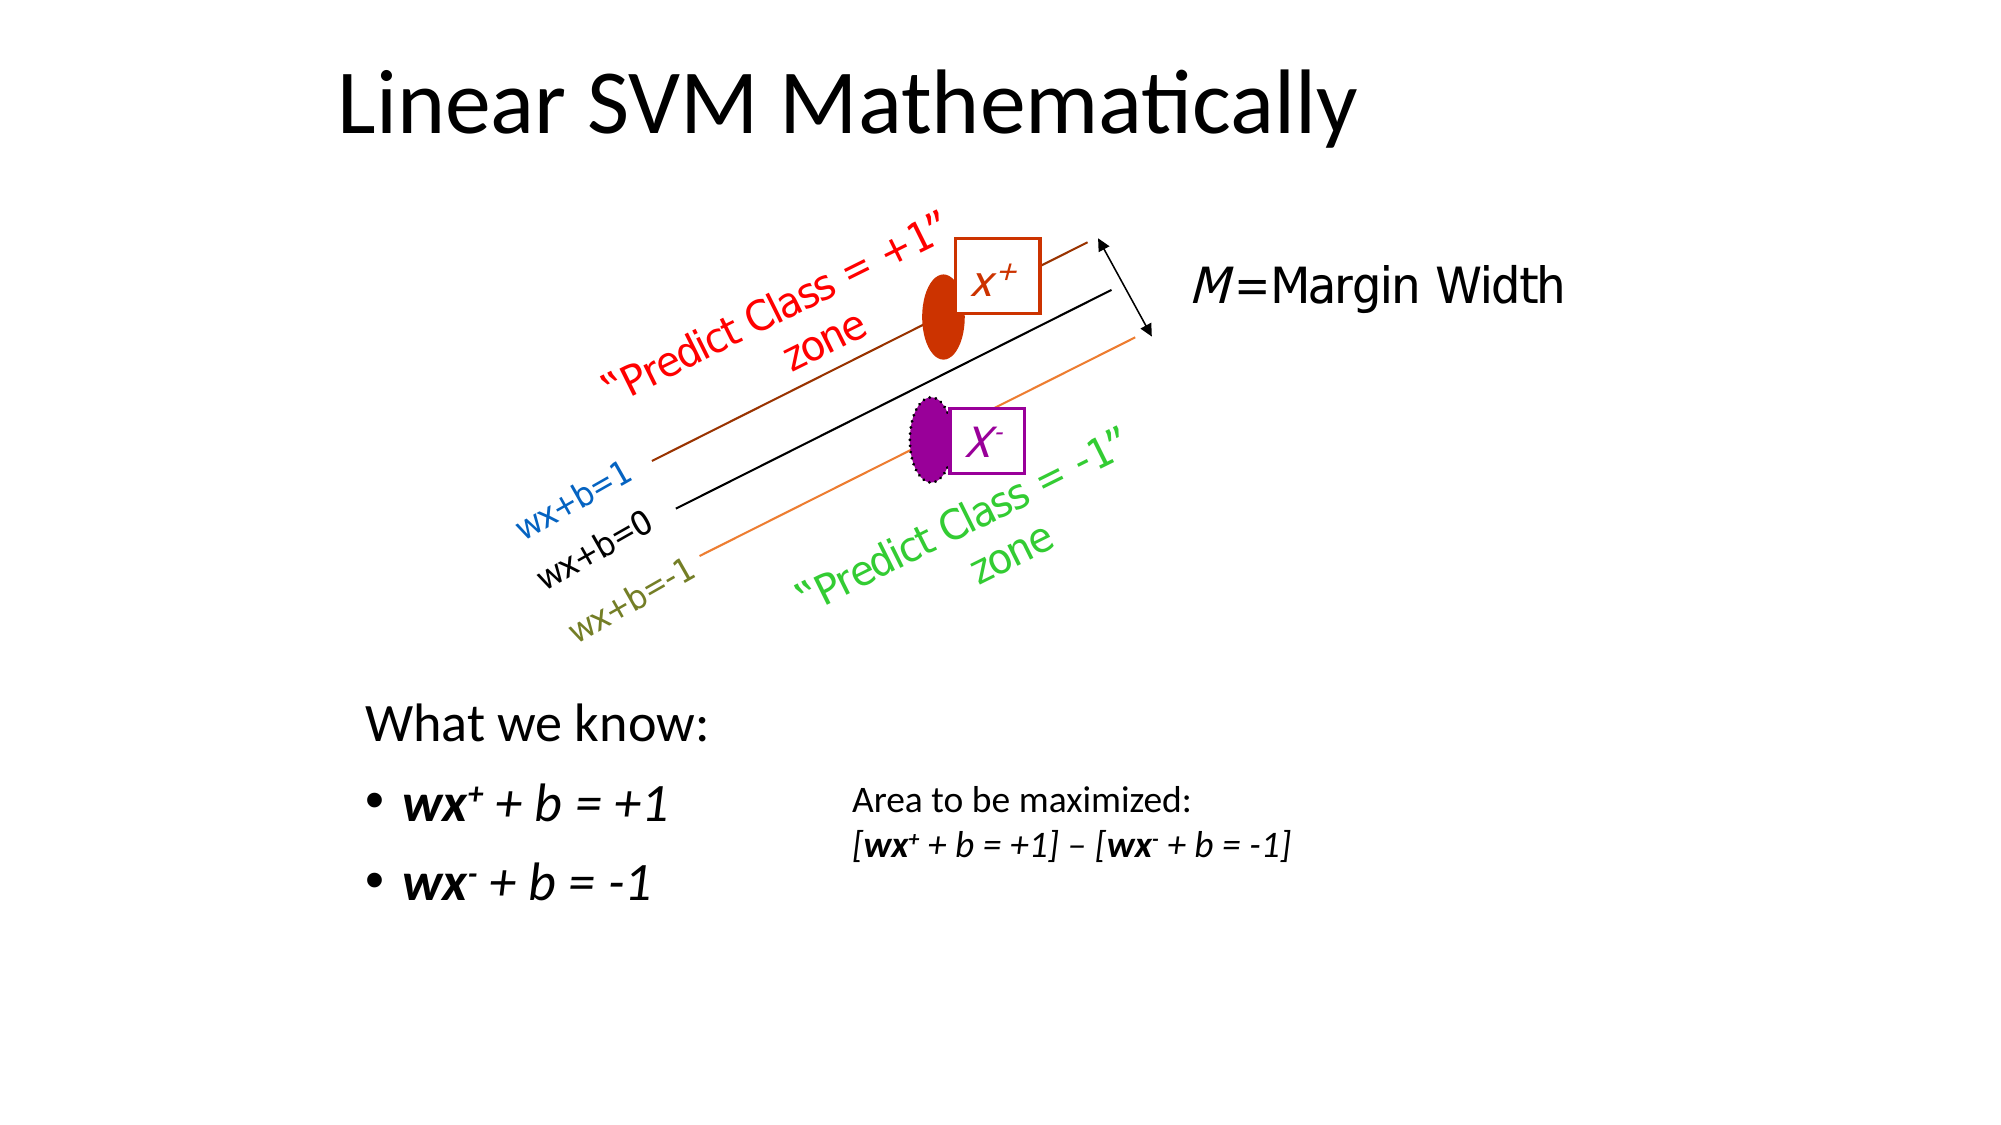

# Linear SVM Mathematically

x+
M=Margin Width
“Predict Class = +1” zone

X-

wx+b=1
“Predict Class = -1” zone
wx+b=0
wx+b=-1
What we know:
wx+ + b = +1
wx- + b = -1
Area to be maximized:
[wx+ + b = +1] – [wx- + b = -1]